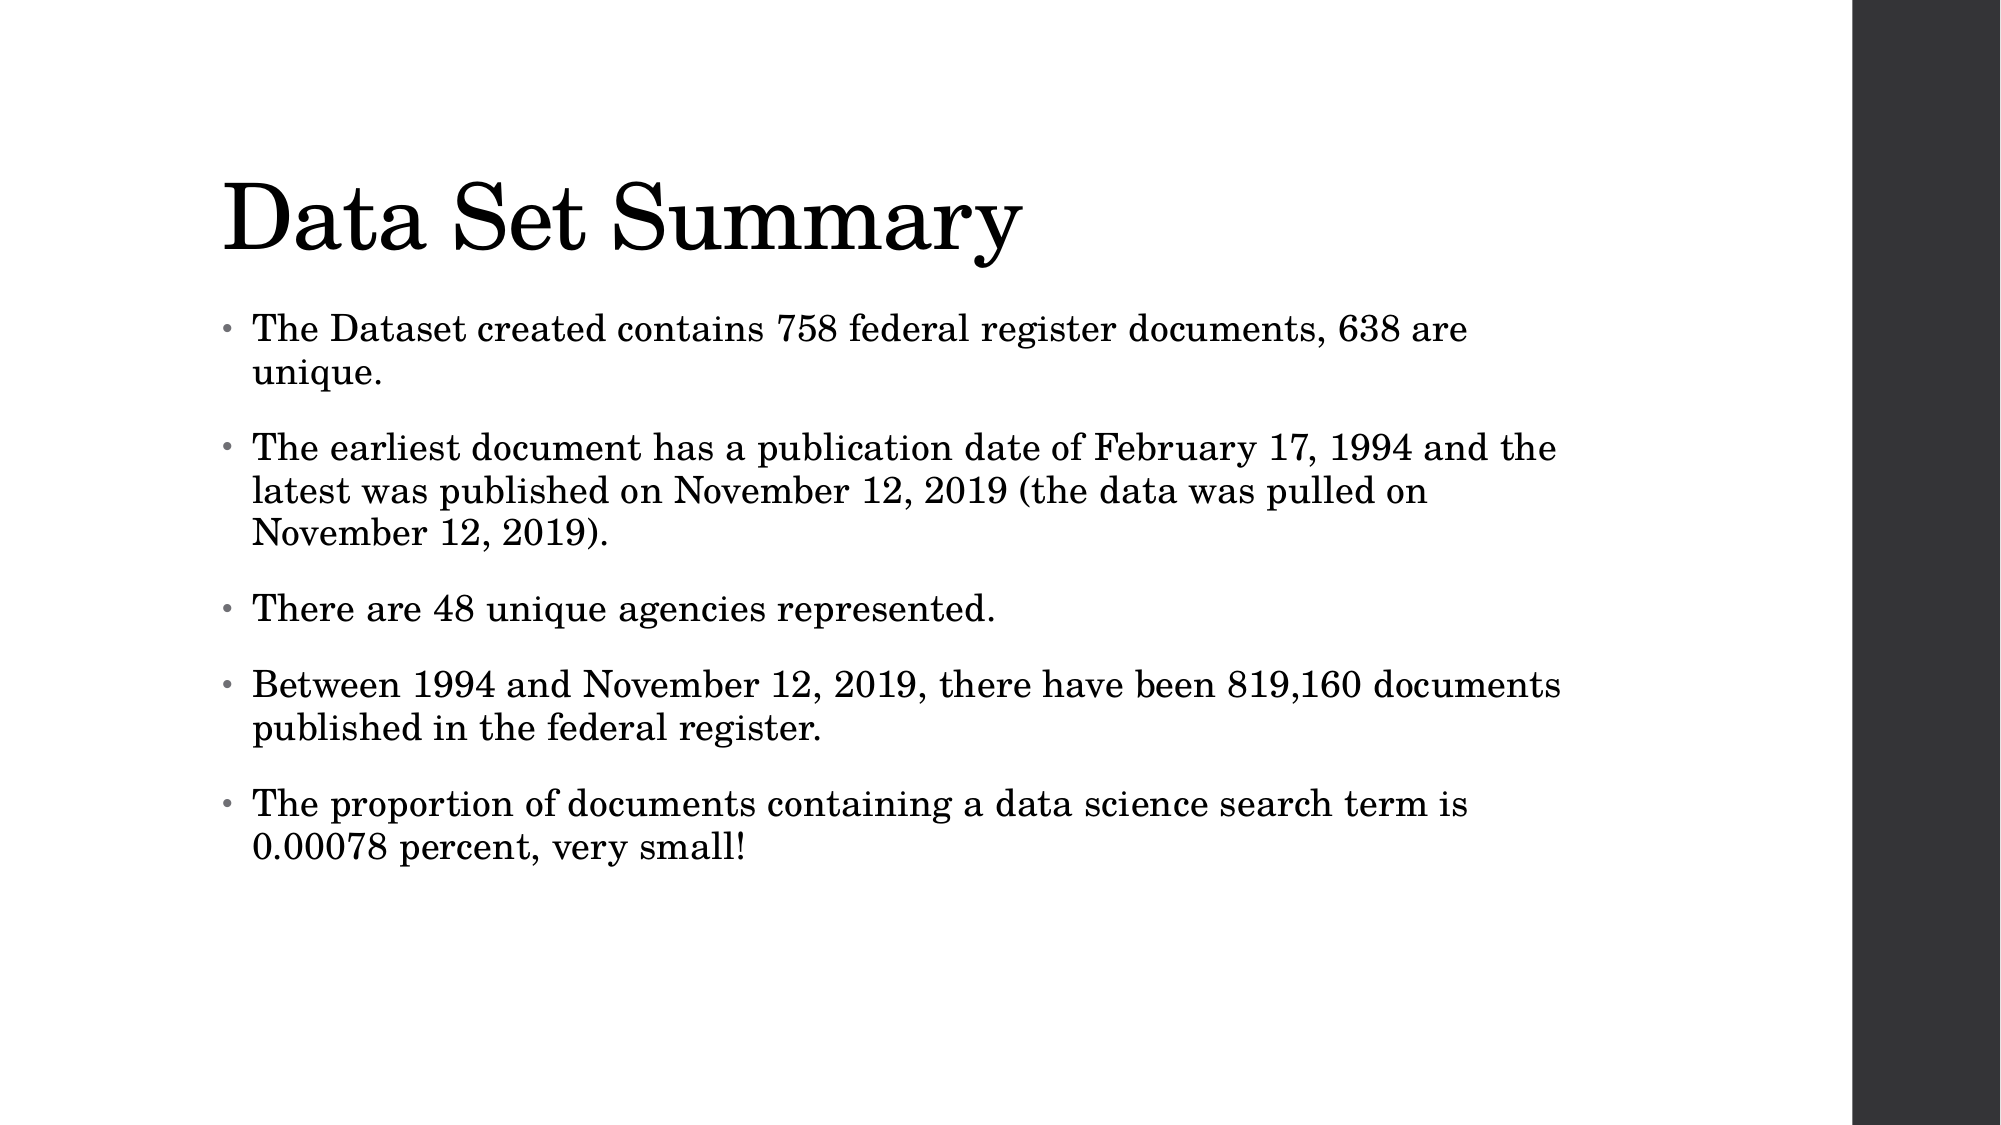

# Data Set Summary
The Dataset created contains 758 federal register documents, 638 are unique.
The earliest document has a publication date of February 17, 1994 and the latest was published on November 12, 2019 (the data was pulled on November 12, 2019).
There are 48 unique agencies represented.
Between 1994 and November 12, 2019, there have been 819,160 documents published in the federal register.
The proportion of documents containing a data science search term is 0.00078 percent, very small!